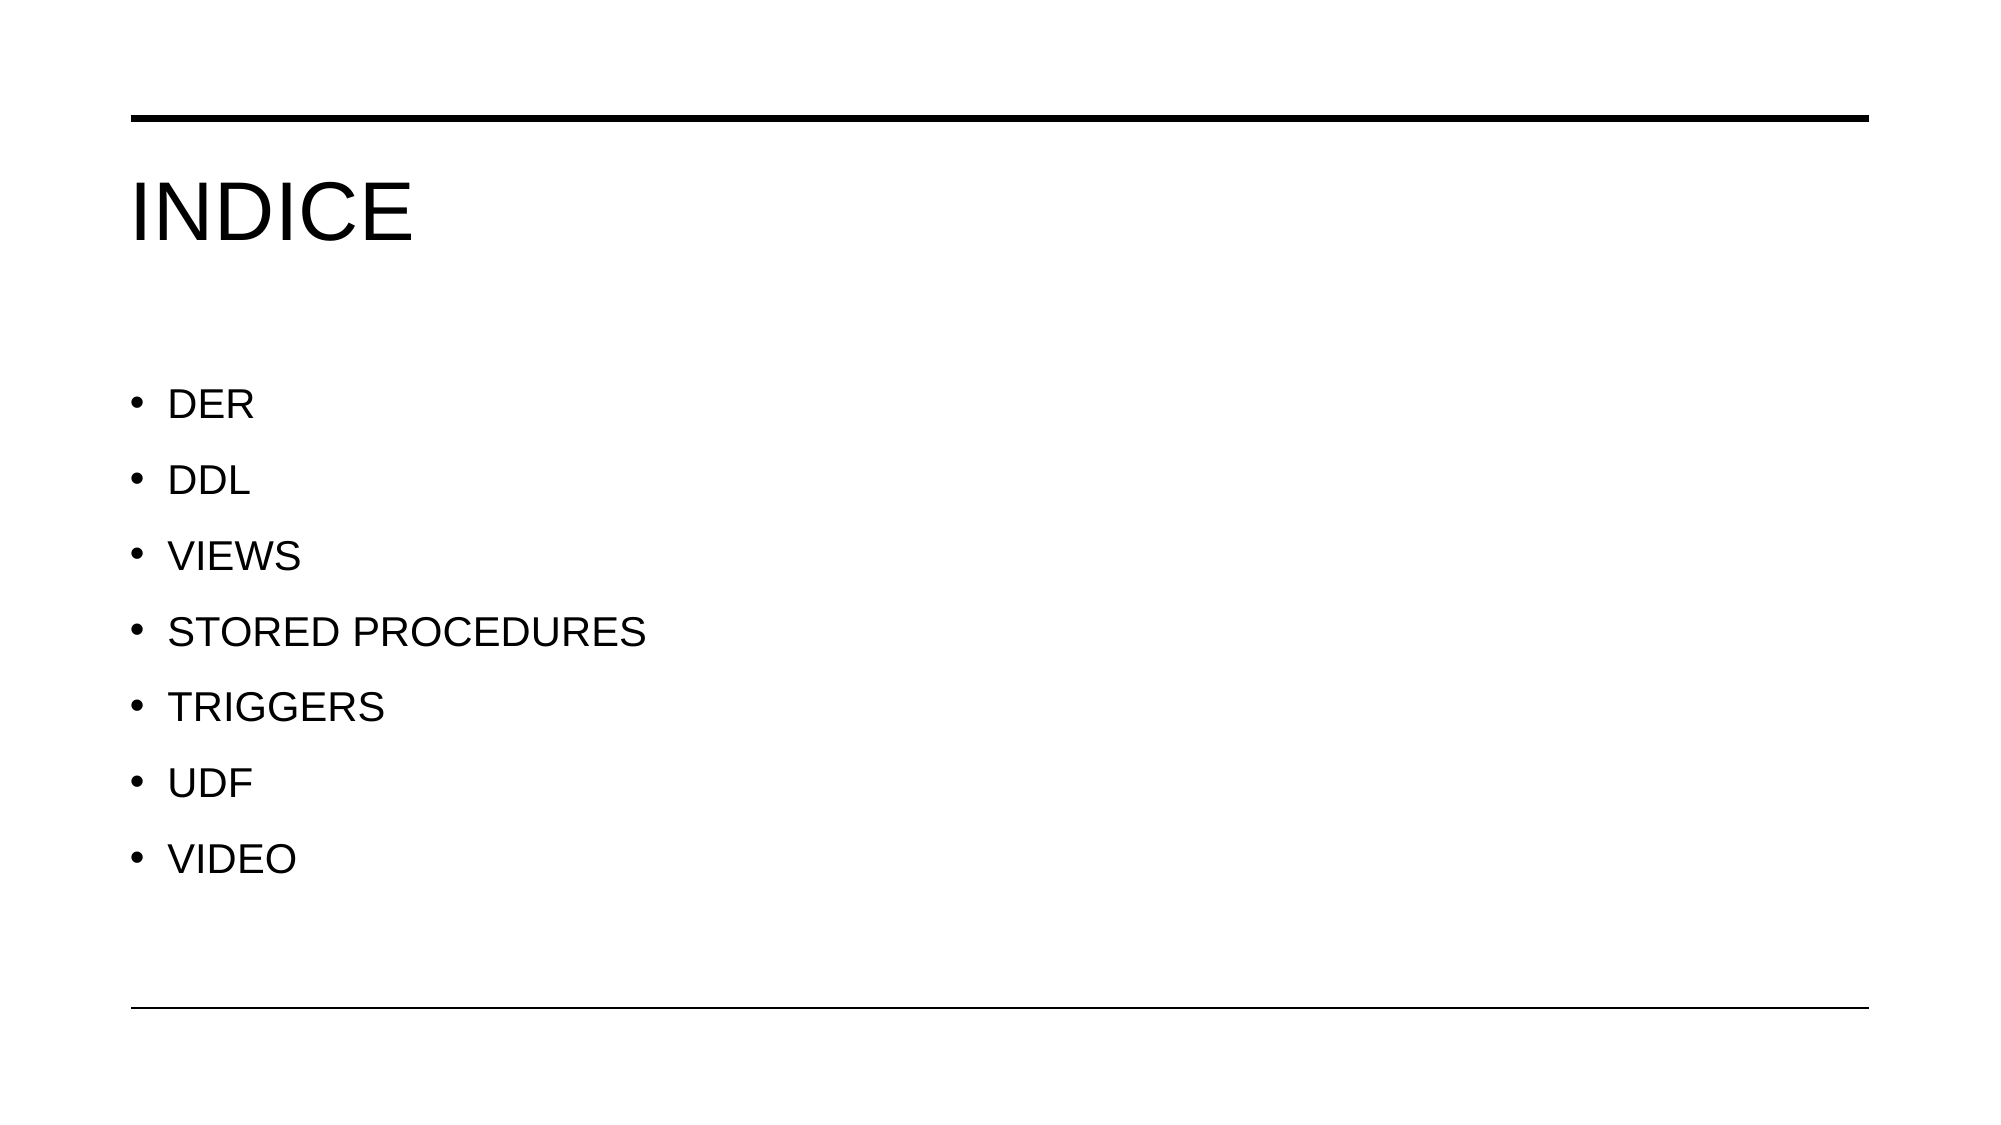

# INDICE
DER
DDL
VIEWS
STORED PROCEDURES
TRIGGERS
UDF
VIDEO